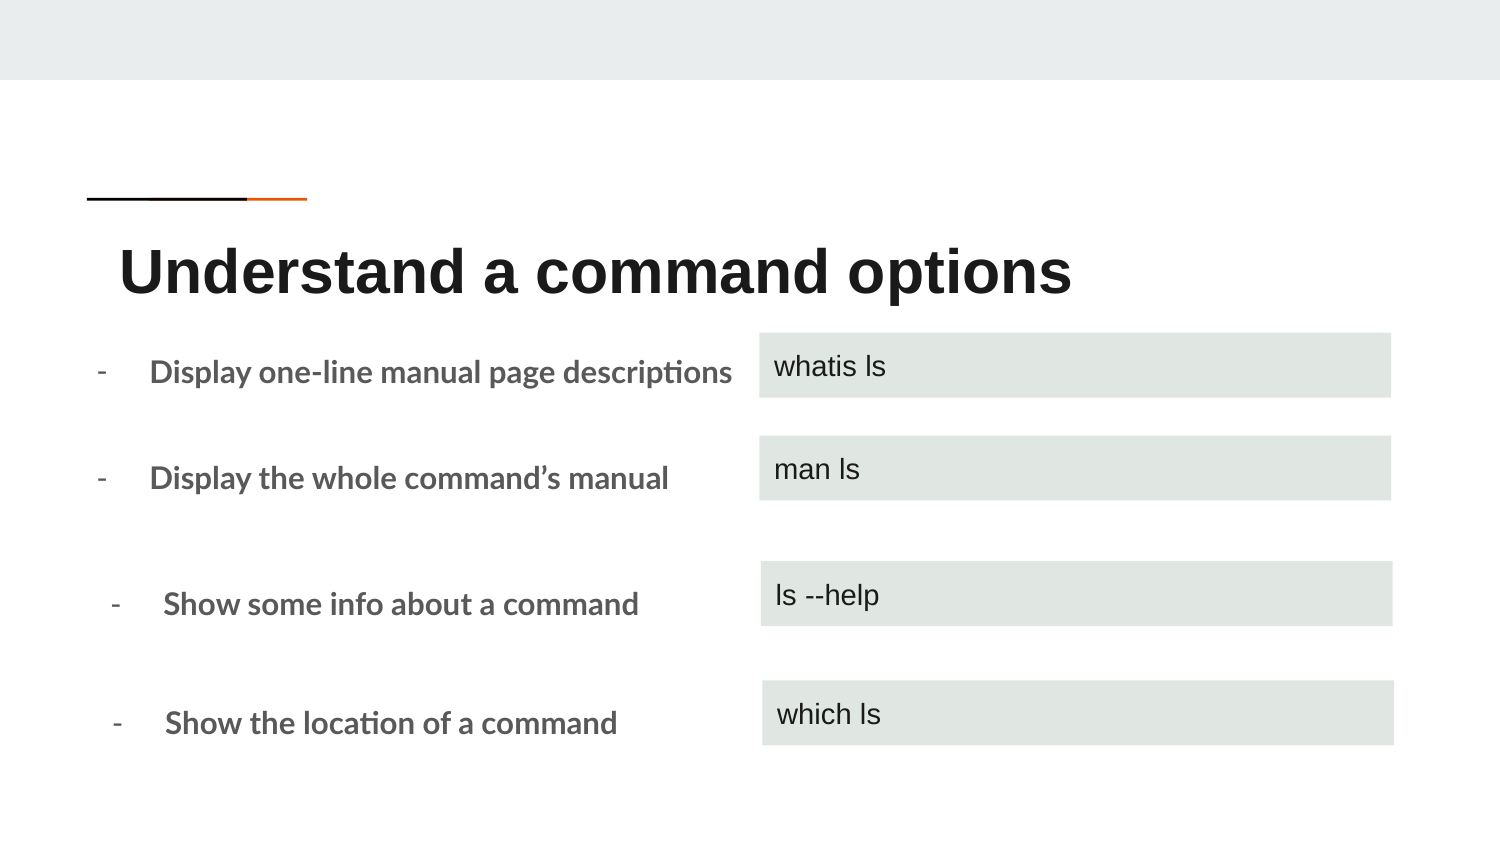

# Understand a command options

Display one-line manual page descriptions
whatis ls
man ls
Display the whole command’s manual
ls --help
Show some info about a command
which ls
Show the location of a command